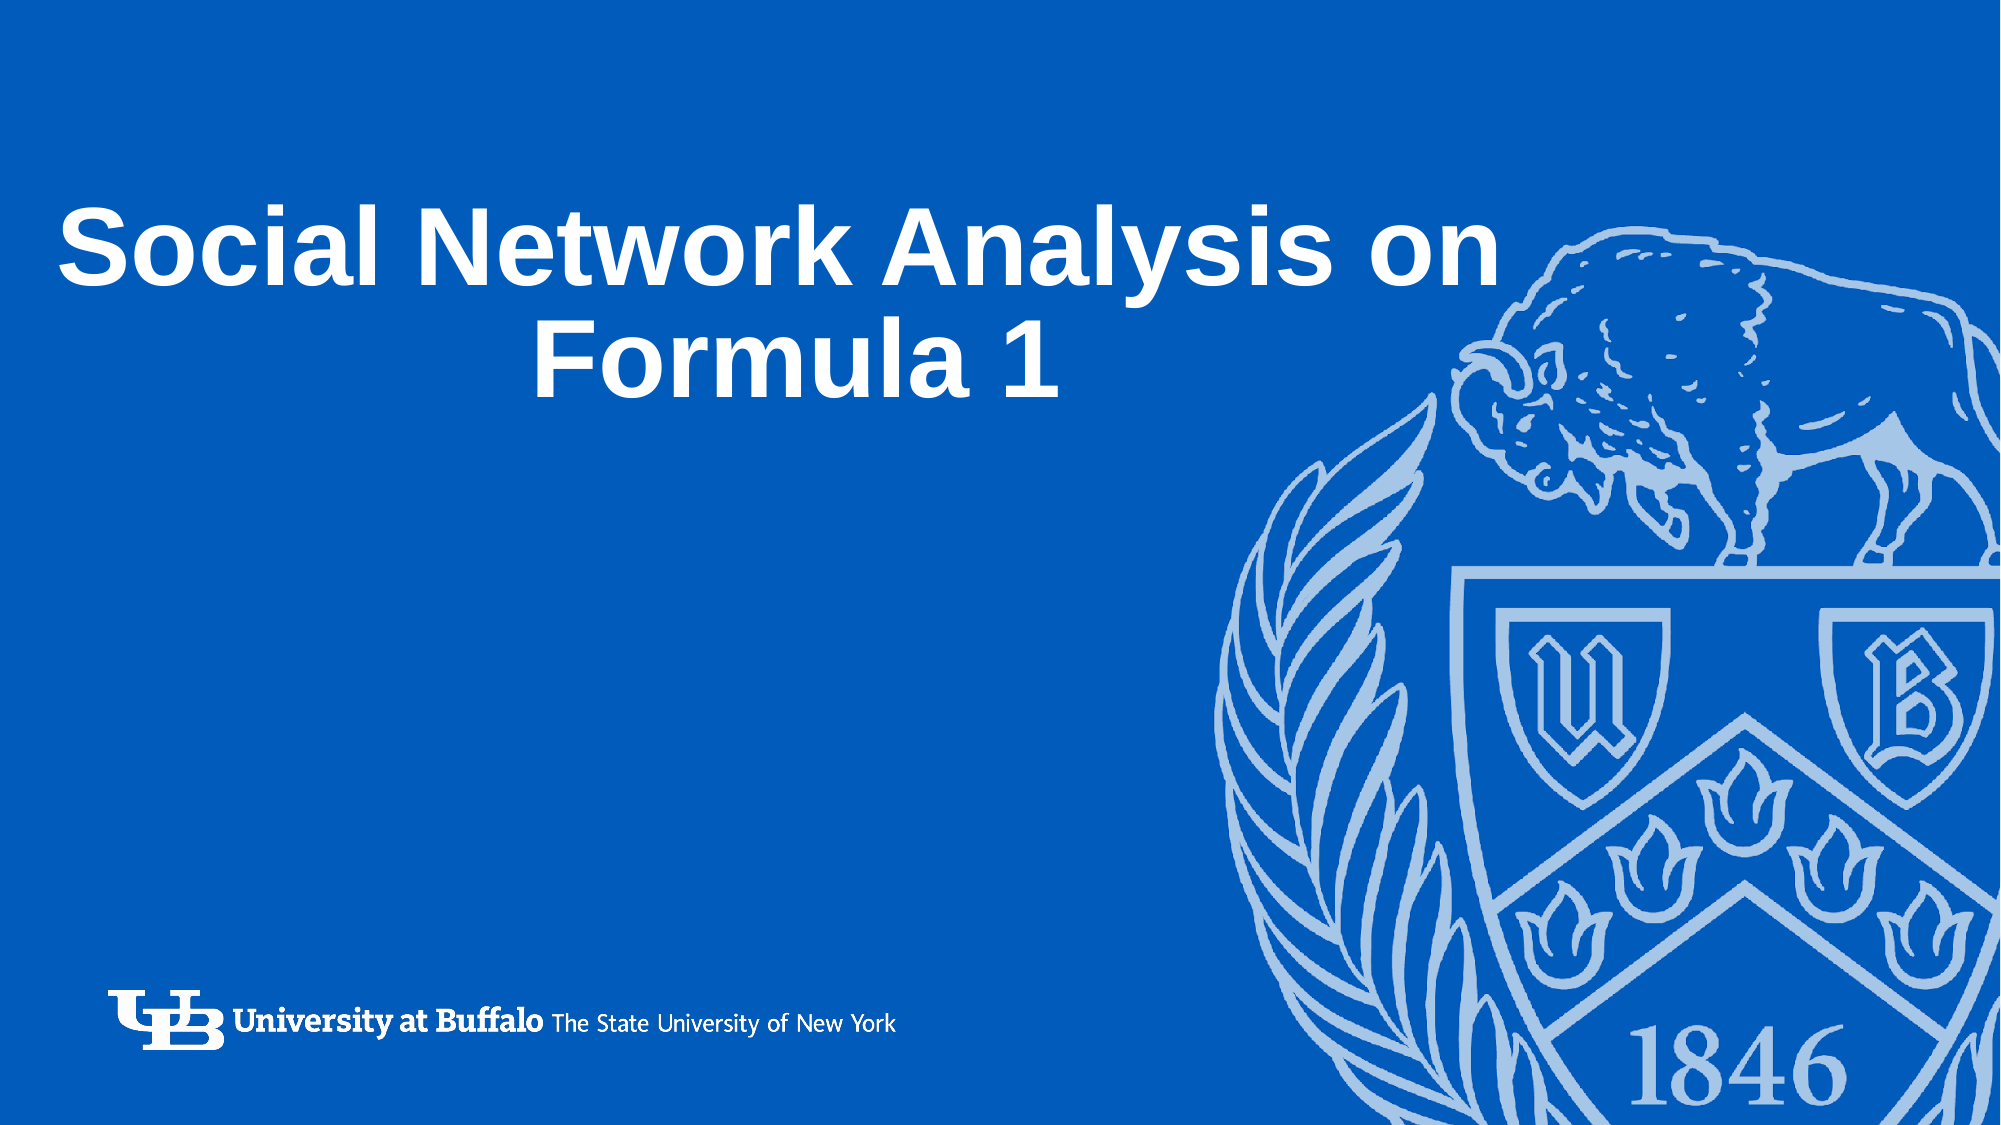

# Social Network Analysis on
Formula 1